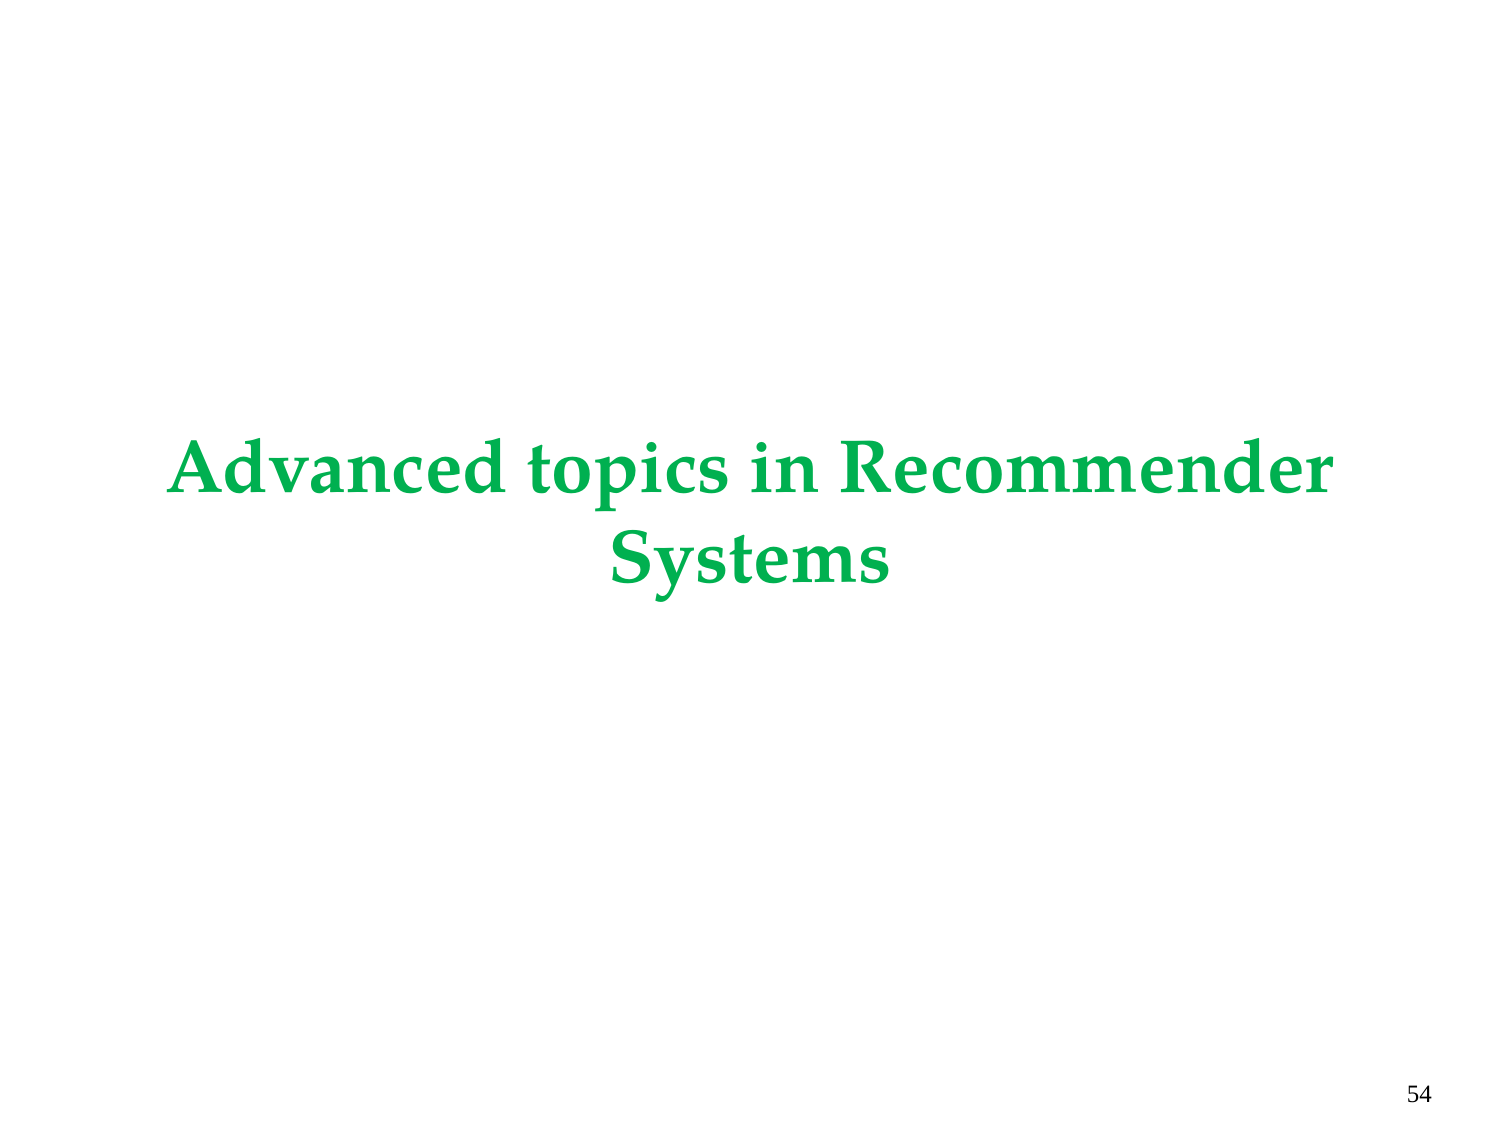

# Advanced topics in Recommender Systems
54